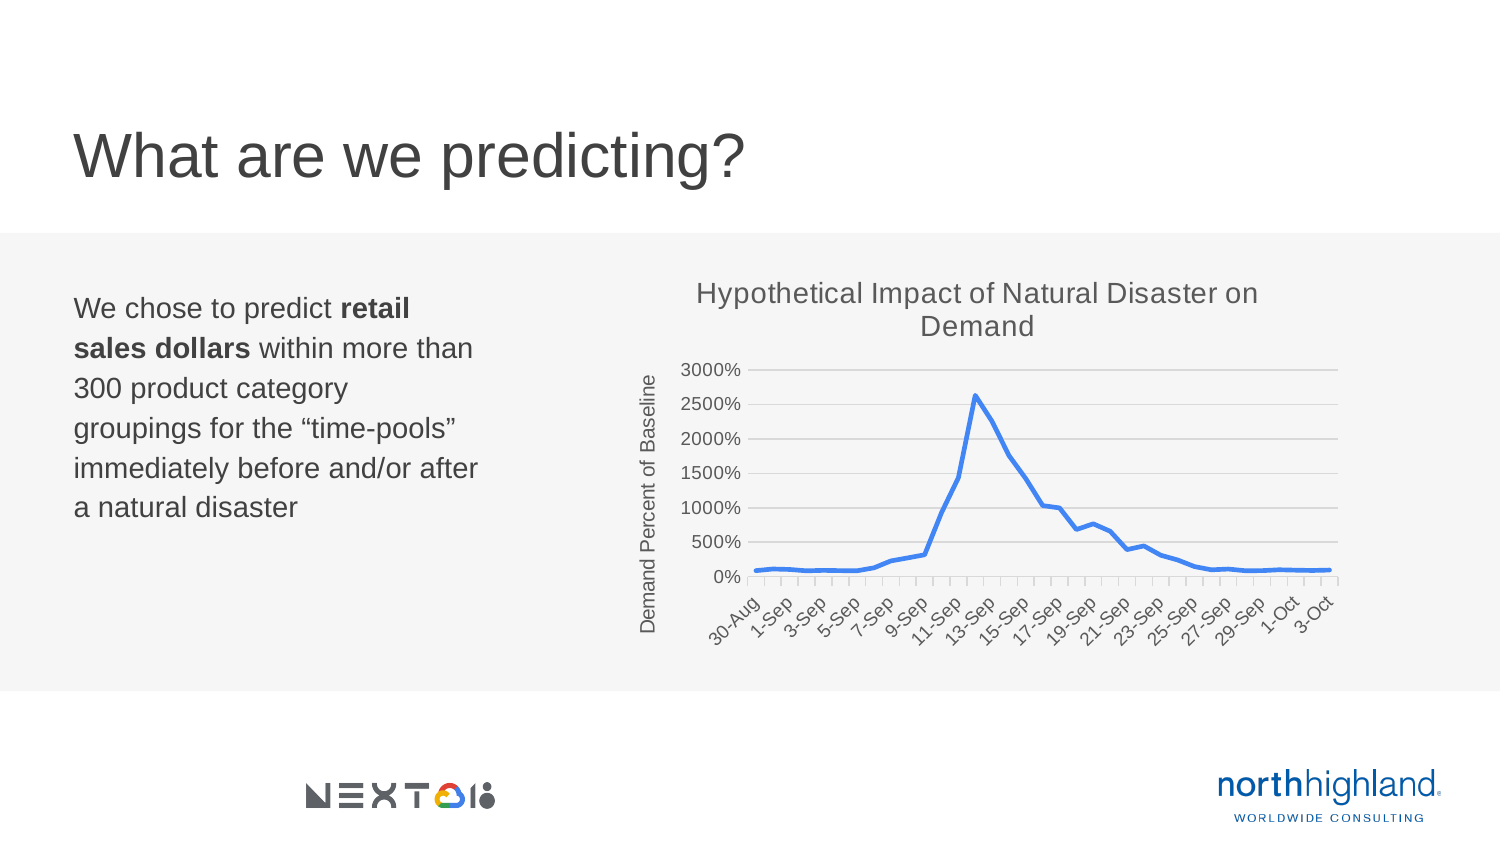

# What are we predicting?

### Chart: Hypothetical Impact of Natural Disaster on Demand

| Category | Demand Multiplier |
|---|---|
| 43342 | 0.8745452848619474 |
| 43343 | 1.118377354893581 |
| 43344 | 1.0489725320589551 |
| 43345 | 0.8536319872093098 |
| 43346 | 0.9206062715765729 |
| 43347 | 0.8794825544483883 |
| 43348 | 0.865034029783985 |
| 43349 | 1.2943192517959632 |
| 43350 | 2.2938186766732414 |
| 43351 | 2.7306715057137856 |
| 43352 | 3.1848469553902117 |
| 43353 | 9.3 |
| 43354 | 14.37 |
| 43355 | 26.34 |
| 43356 | 22.55 |
| 43357 | 17.6 |
| 43358 | 14.24 |
| 43359 | 10.33 |
| 43360 | 9.98266388733951 |
| 43361 | 6.844434911904982 |
| 43362 | 7.677612487050676 |
| 43363 | 6.600712120621171 |
| 43364 | 3.9298798696730644 |
| 43365 | 4.46807937727325 |
| 43366 | 3.112957042365417 |
| 43367 | 2.426607381109296 |
| 43368 | 1.4694742472319802 |
| 43369 | 0.9988791668255769 |
| 43370 | 1.1086088536195426 |
| 43371 | 0.8718929238567662 |
| 43372 | 0.8750998130782547 |
| 43373 | 1.0062433765167484 |
| 43374 | 0.9450140694277483 |
| 43375 | 0.9004911363447573 |
| 43376 | 0.9619556964236372 |
We chose to predict retail sales dollars within more than 300 product category groupings for the “time-pools” immediately before and/or after a natural disaster